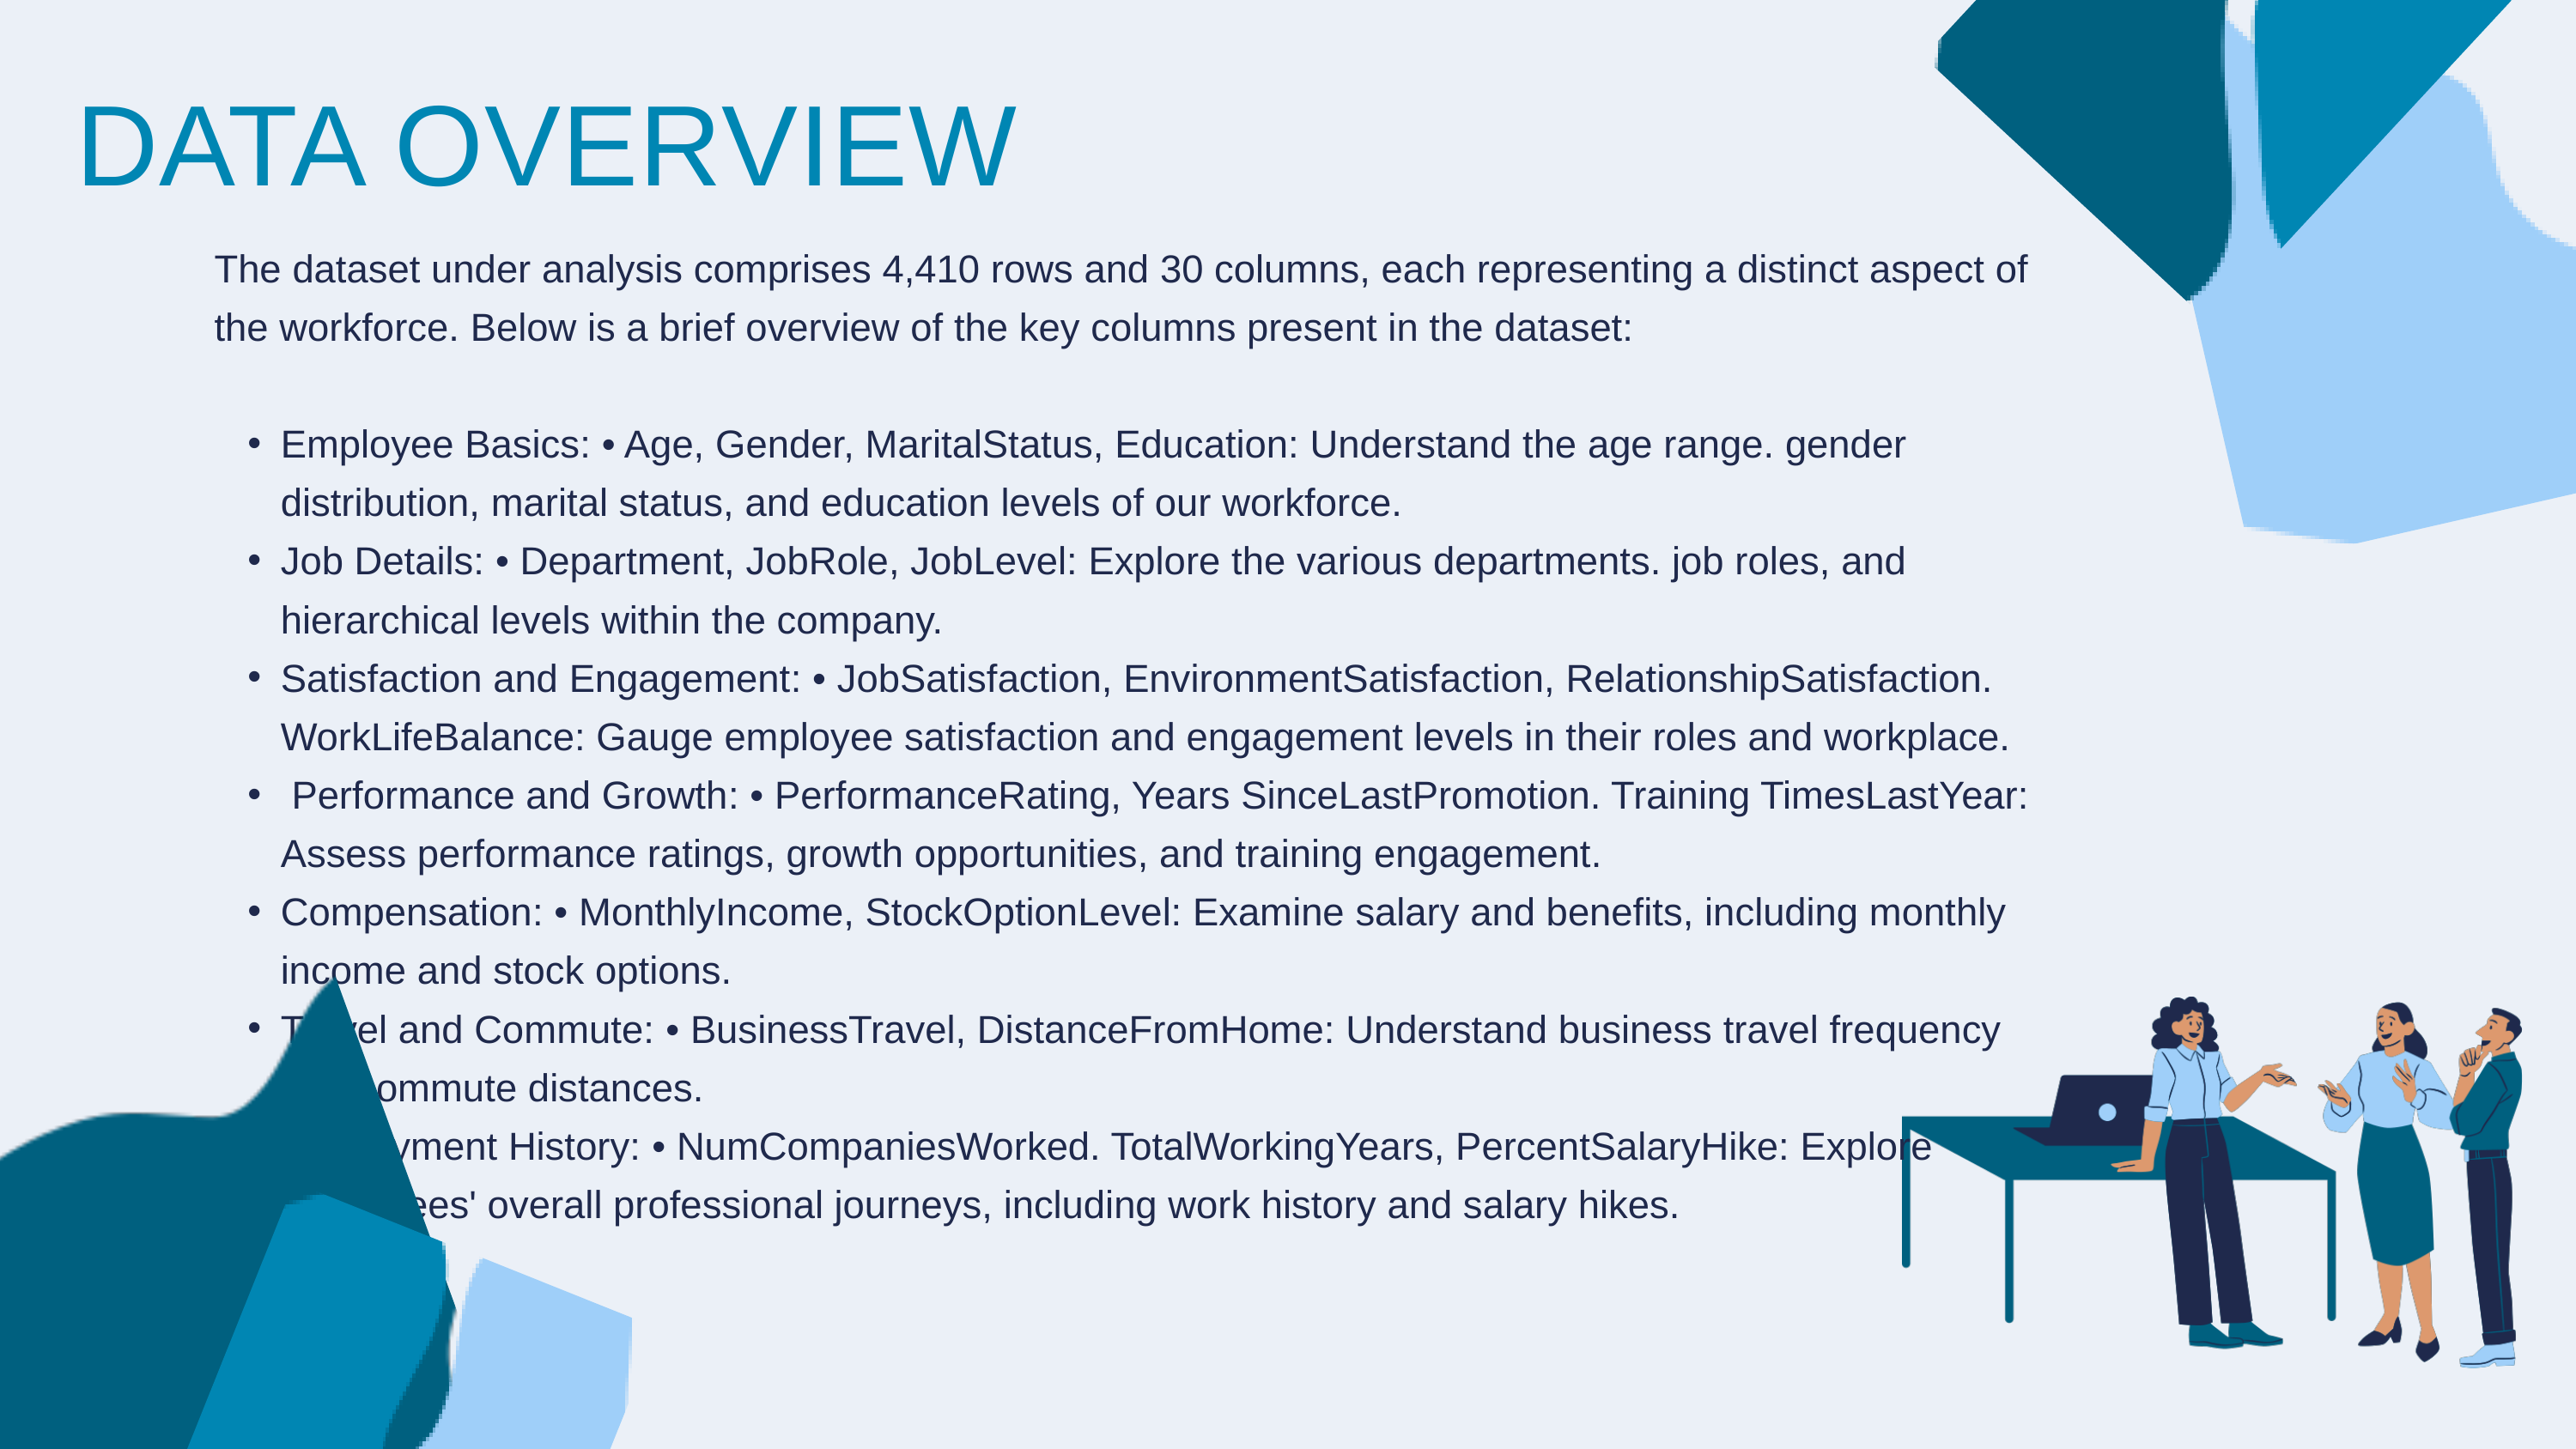

DATA OVERVIEW
The dataset under analysis comprises 4,410 rows and 30 columns, each representing a distinct aspect of the workforce. Below is a brief overview of the key columns present in the dataset:

Employee Basics: • Age, Gender, MaritalStatus, Education: Understand the age range. gender distribution, marital status, and education levels of our workforce.
Job Details: • Department, JobRole, JobLevel: Explore the various departments. job roles, and hierarchical levels within the company.
Satisfaction and Engagement: • JobSatisfaction, EnvironmentSatisfaction, RelationshipSatisfaction. WorkLifeBalance: Gauge employee satisfaction and engagement levels in their roles and workplace.
 Performance and Growth: • PerformanceRating, Years SinceLastPromotion. Training TimesLastYear: Assess performance ratings, growth opportunities, and training engagement.
Compensation: • MonthlyIncome, StockOptionLevel: Examine salary and benefits, including monthly income and stock options.
Travel and Commute: • BusinessTravel, DistanceFromHome: Understand business travel frequency and commute distances.
Employment History: • NumCompaniesWorked. TotalWorkingYears, PercentSalaryHike: Explore employees' overall professional journeys, including work history and salary hikes.